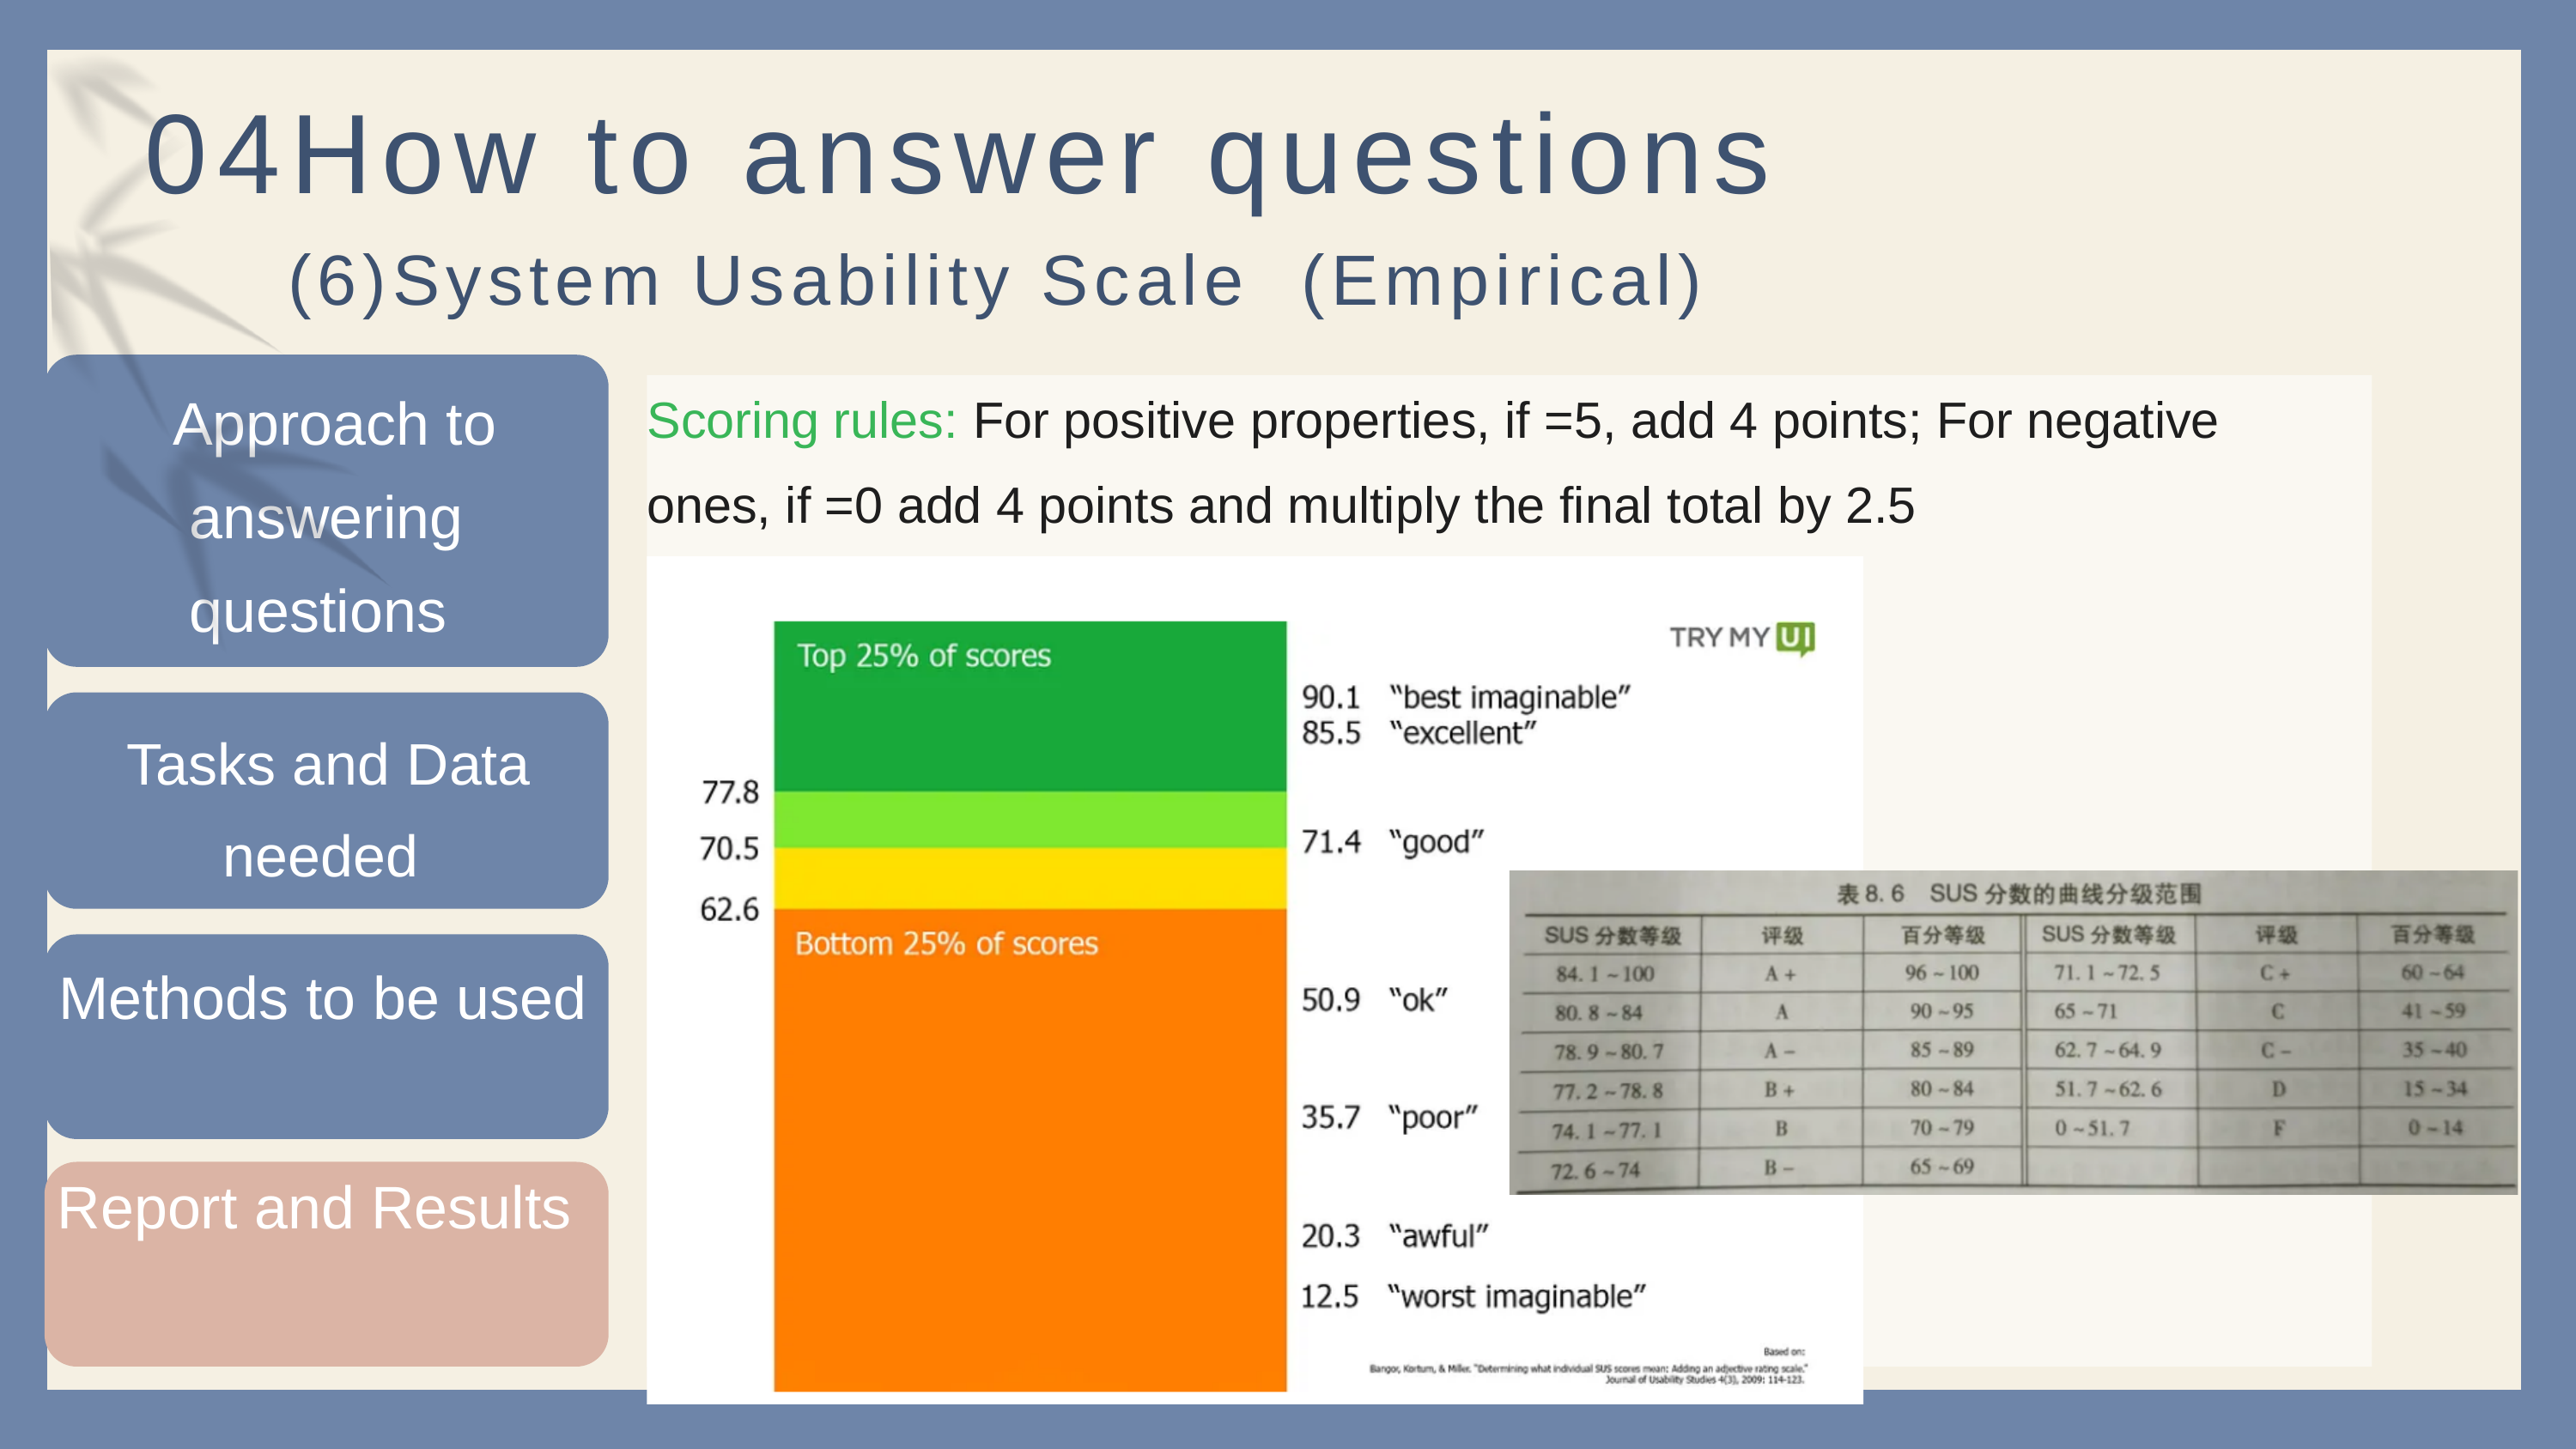

04How to answer questions
(6)System Usability Scale  (Empirical)

Scoring rules: For positive properties, if =5, add 4 points; For negative ones, if =0 add 4 points and multiply the final total by 2.5
 Approach to answering questions

 Tasks and Data needed

Methods to be used
Report and Results